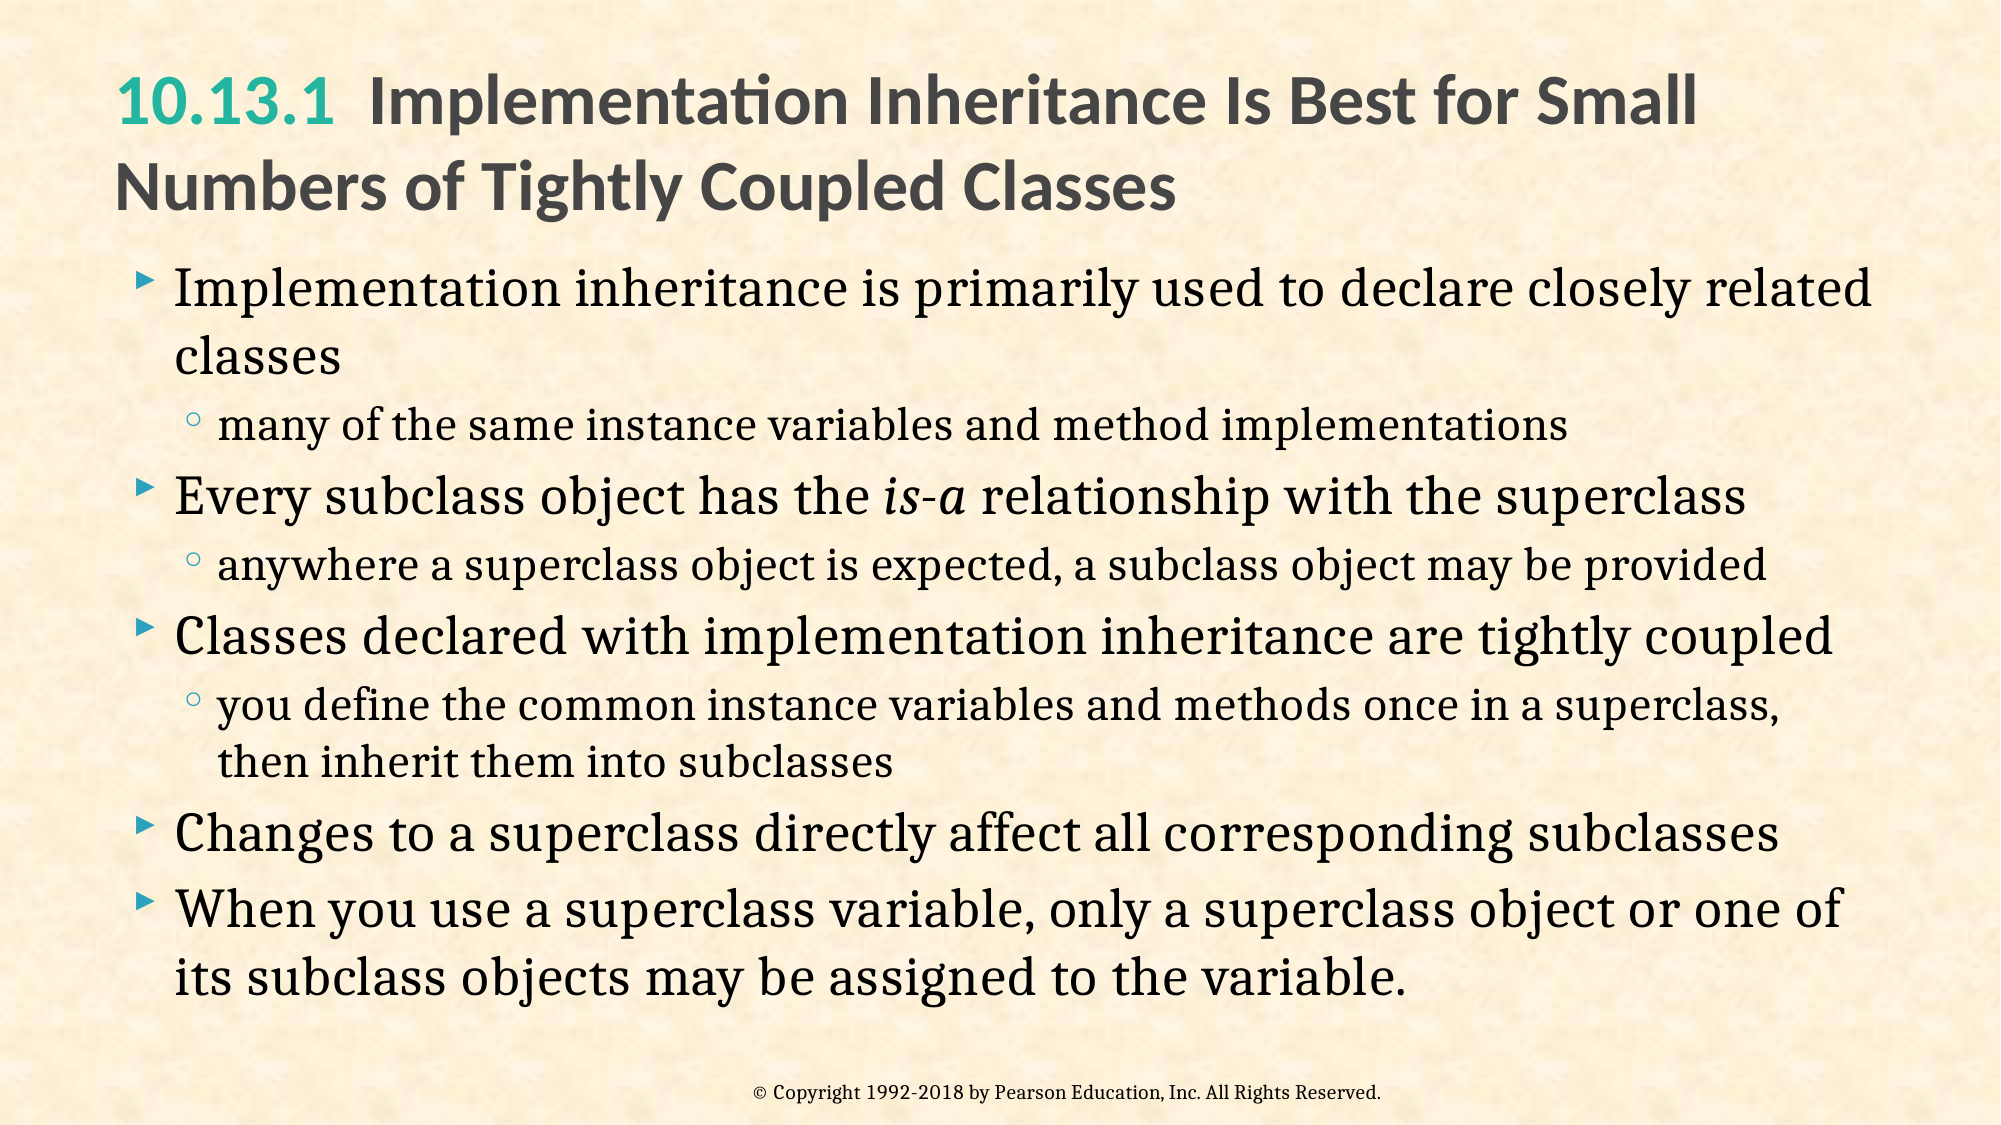

# 10.13.1  Implementation Inheritance Is Best for Small Numbers of Tightly Coupled Classes
Implementation inheritance is primarily used to declare closely related classes
many of the same instance variables and method implementations
Every subclass object has the is-a relationship with the superclass
anywhere a superclass object is expected, a subclass object may be provided
Classes declared with implementation inheritance are tightly coupled
you define the common instance variables and methods once in a superclass, then inherit them into subclasses
Changes to a superclass directly affect all corresponding subclasses
When you use a superclass variable, only a superclass object or one of its subclass objects may be assigned to the variable.
© Copyright 1992-2018 by Pearson Education, Inc. All Rights Reserved.